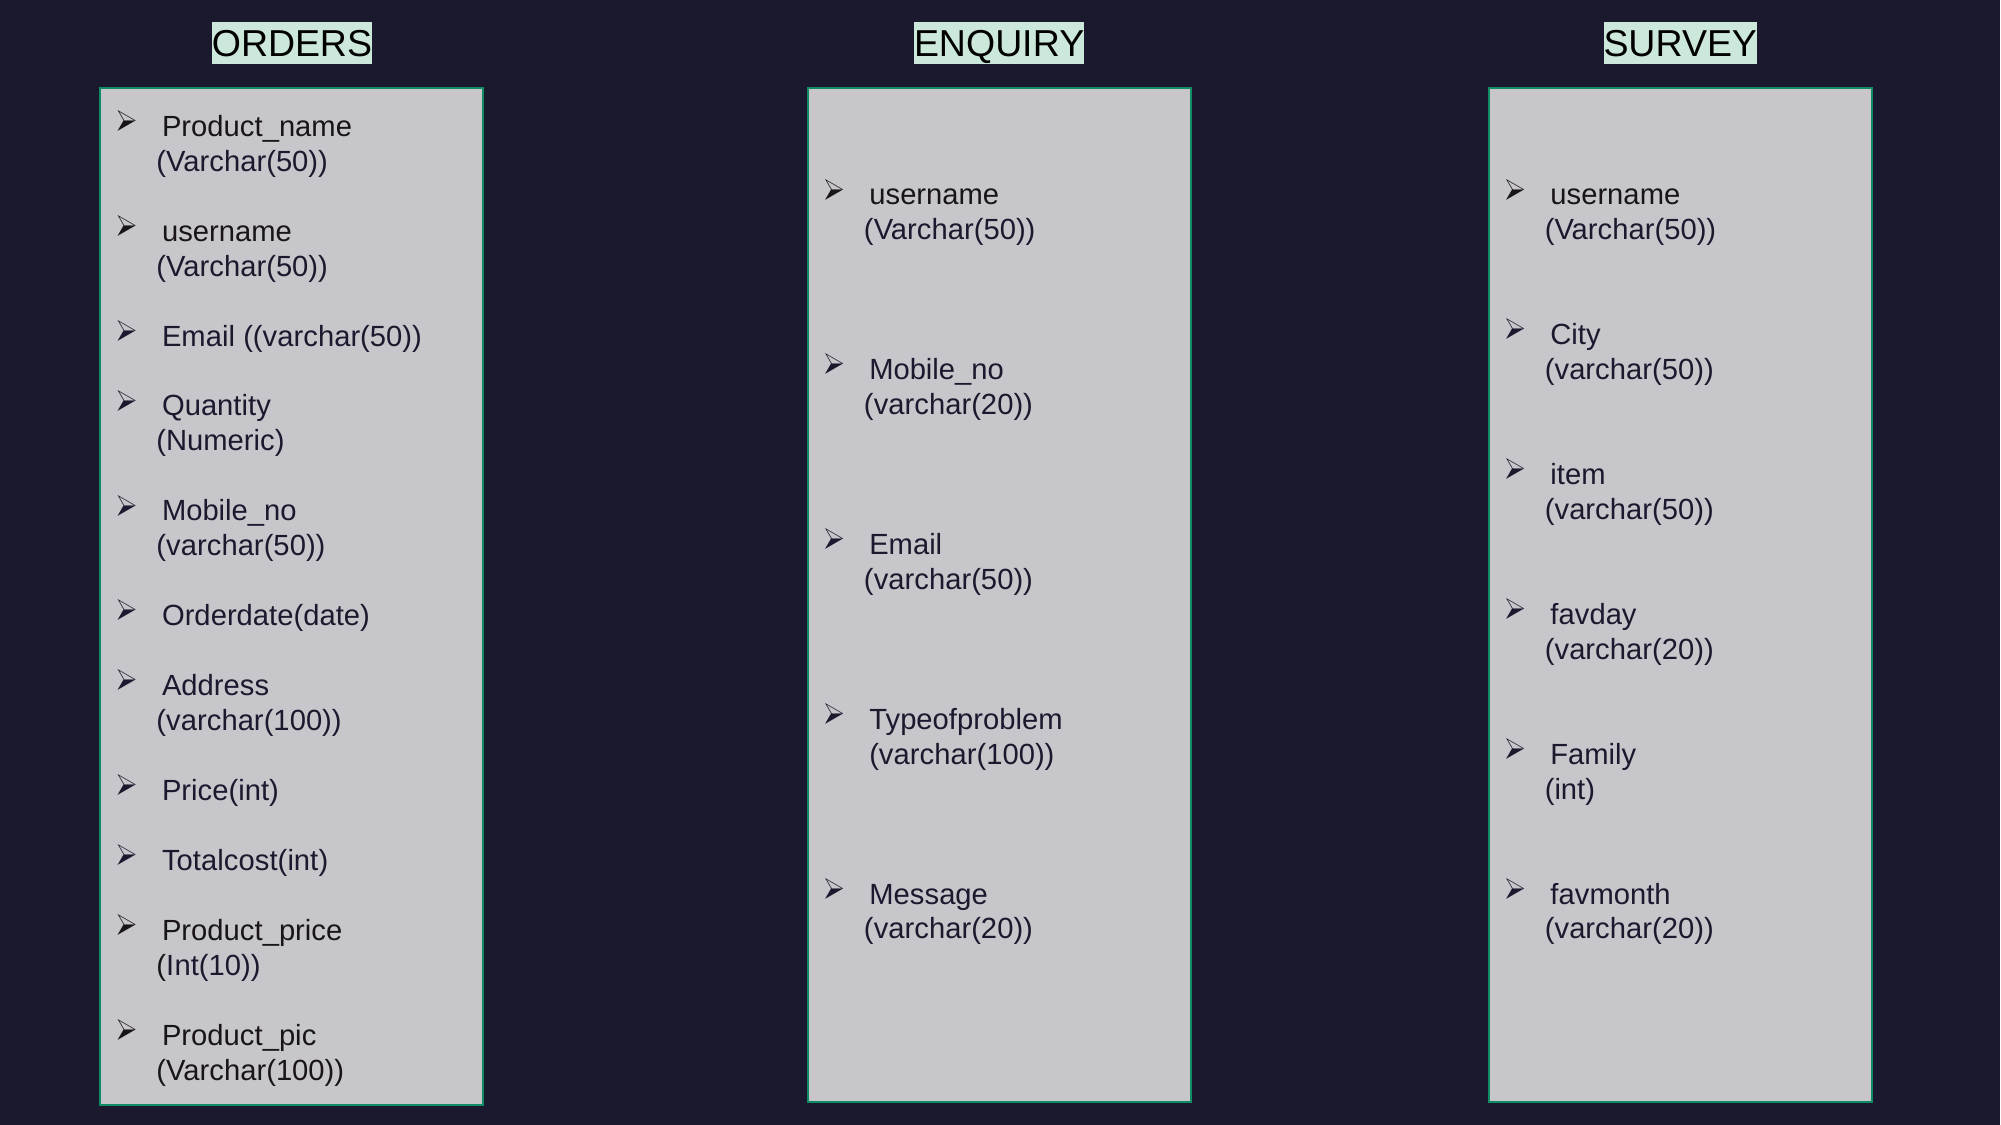

ORDERS
ENQUIRY
SURVEY
username
     (Varchar(50))

Mobile_no
     (varchar(20))

Email
     (varchar(50))

Typeofproblem (varchar(100))

Message
     (varchar(20))

username
     (Varchar(50))

City
     (varchar(50))

item
     (varchar(50))

favday
     (varchar(20))

Family
     (int)

favmonth
     (varchar(20))

Product_name
     (Varchar(50))

username
     (Varchar(50))

Email ((varchar(50))

Quantity
     (Numeric)

Mobile_no
     (varchar(50))

Orderdate(date)

Address
     (varchar(100))

Price(int)

Totalcost(int)

Product_price
     (Int(10))

Product_pic
     (Varchar(100))